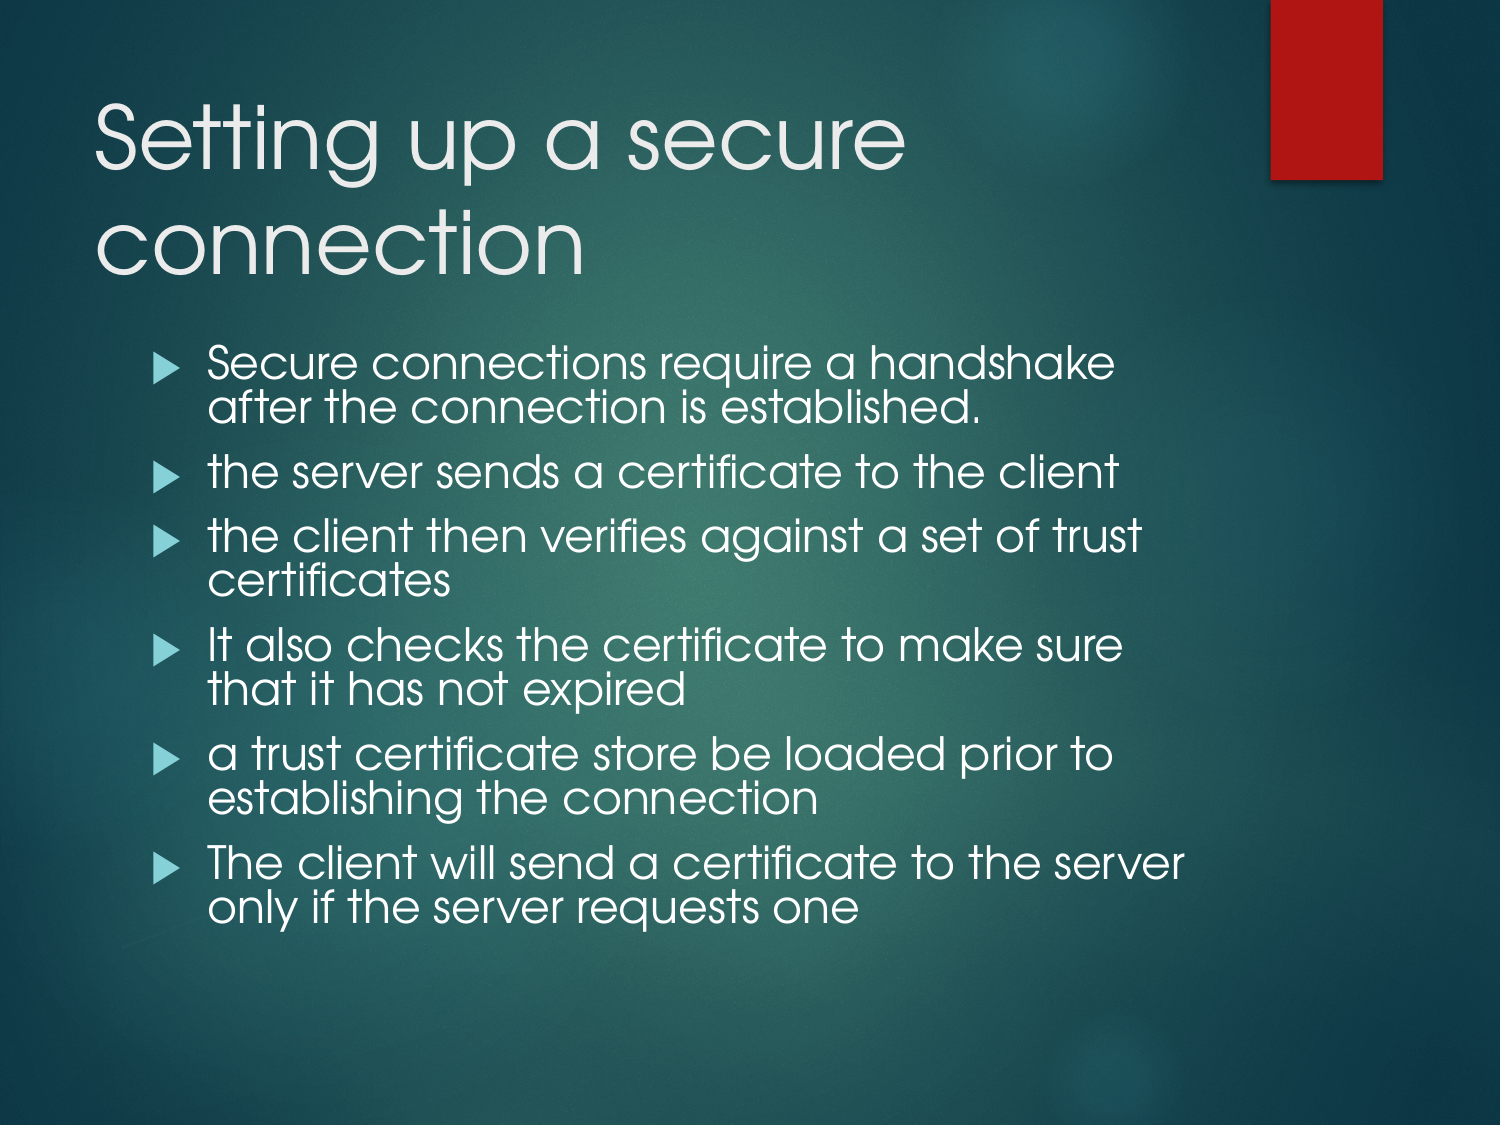

# Setting up a secure connection
Secure connections require a handshake after the connection is established.
the server sends a certificate to the client
the client then verifies against a set of trust certificates
It also checks the certificate to make sure that it has not expired
a trust certificate store be loaded prior to establishing the connection
The client will send a certificate to the server only if the server requests one